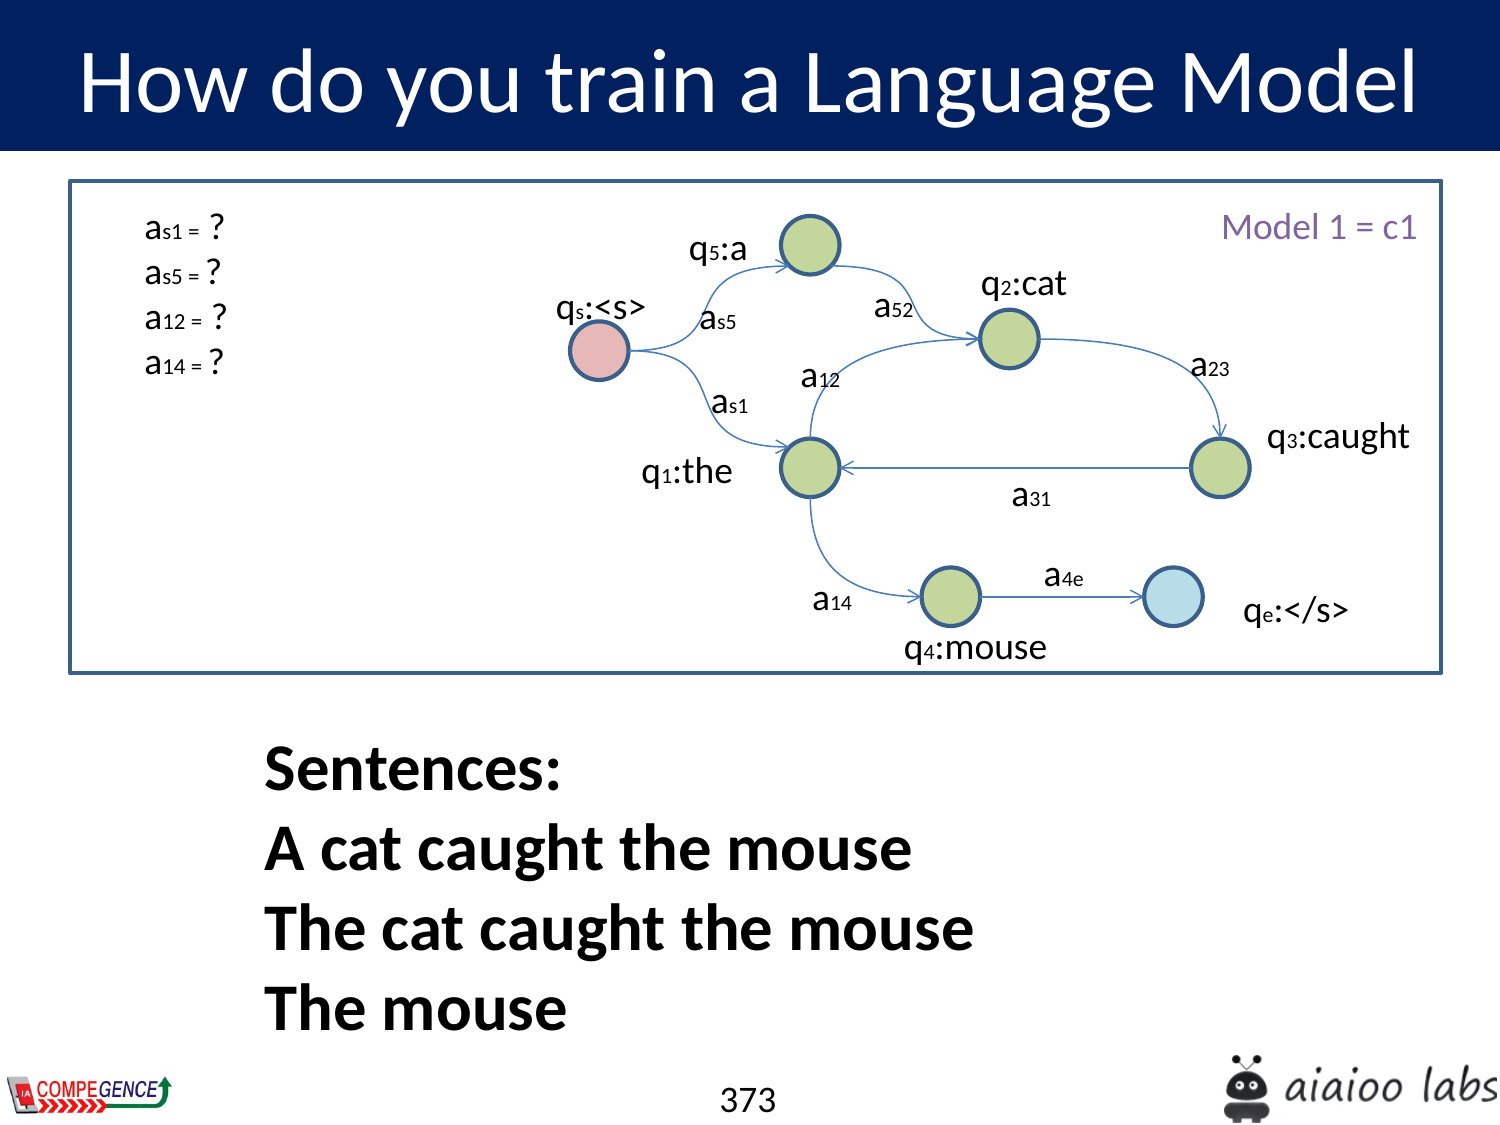

How do you train a Language Model

as1 = ?
as5 = ?
a12 = ?
a14 = ?
Model 1 = c1
q5:a

q2:cat
a52
qs:<s>
as5

a23
a12
as1
q3:caught
q1:the

a31
a4e
a14

qe:</s>
q4:mouse
Sentences:
A cat caught the mouse
The cat caught the mouse
The mouse